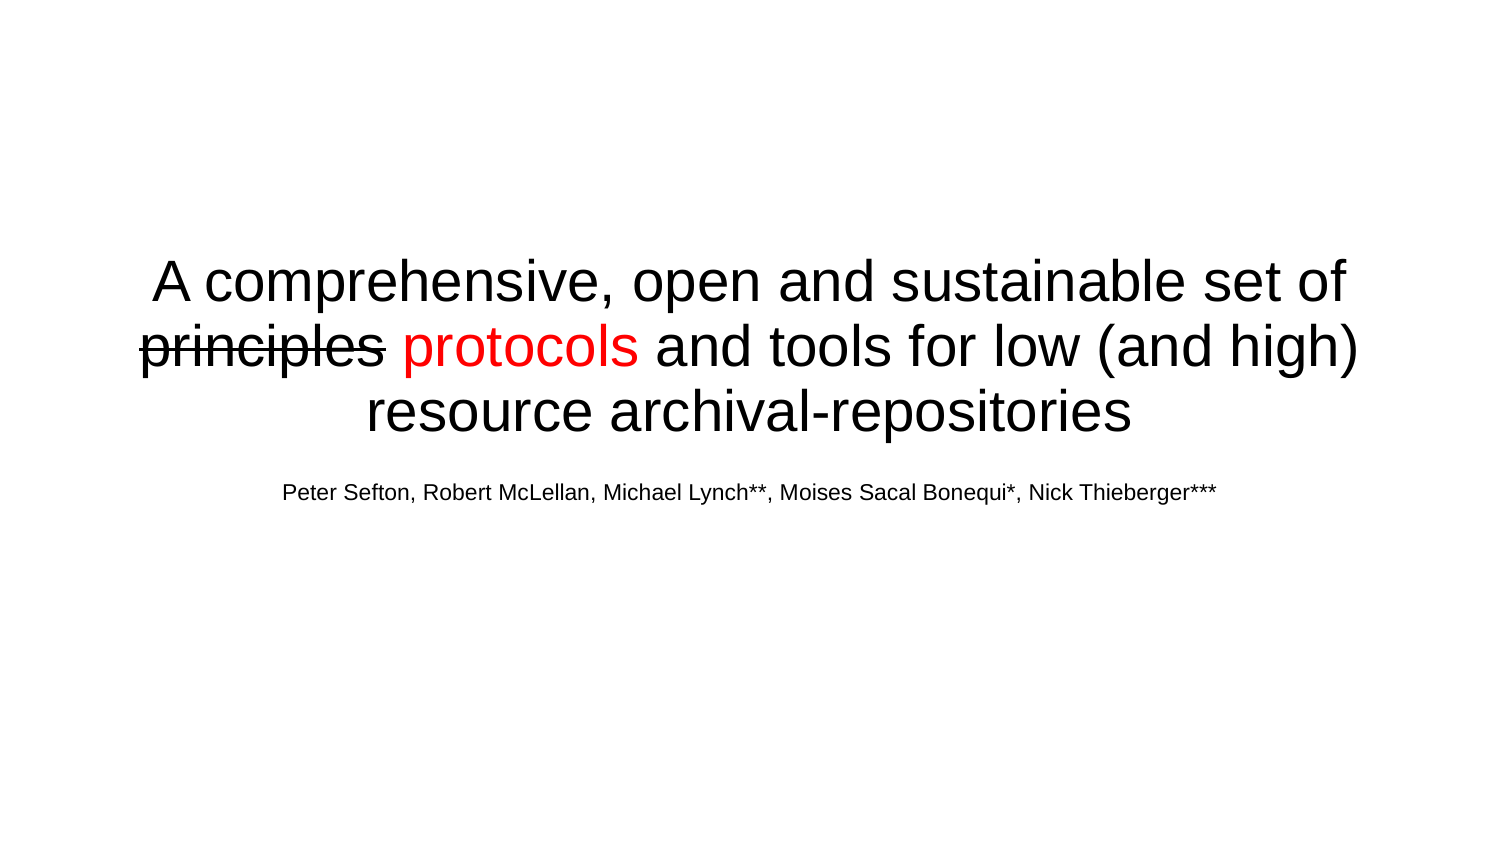

# A comprehensive, open and sustainable set of principles protocols and tools for low (and high) resource archival-repositories
Peter Sefton, Robert McLellan, Michael Lynch**, Moises Sacal Bonequi*, Nick Thieberger***